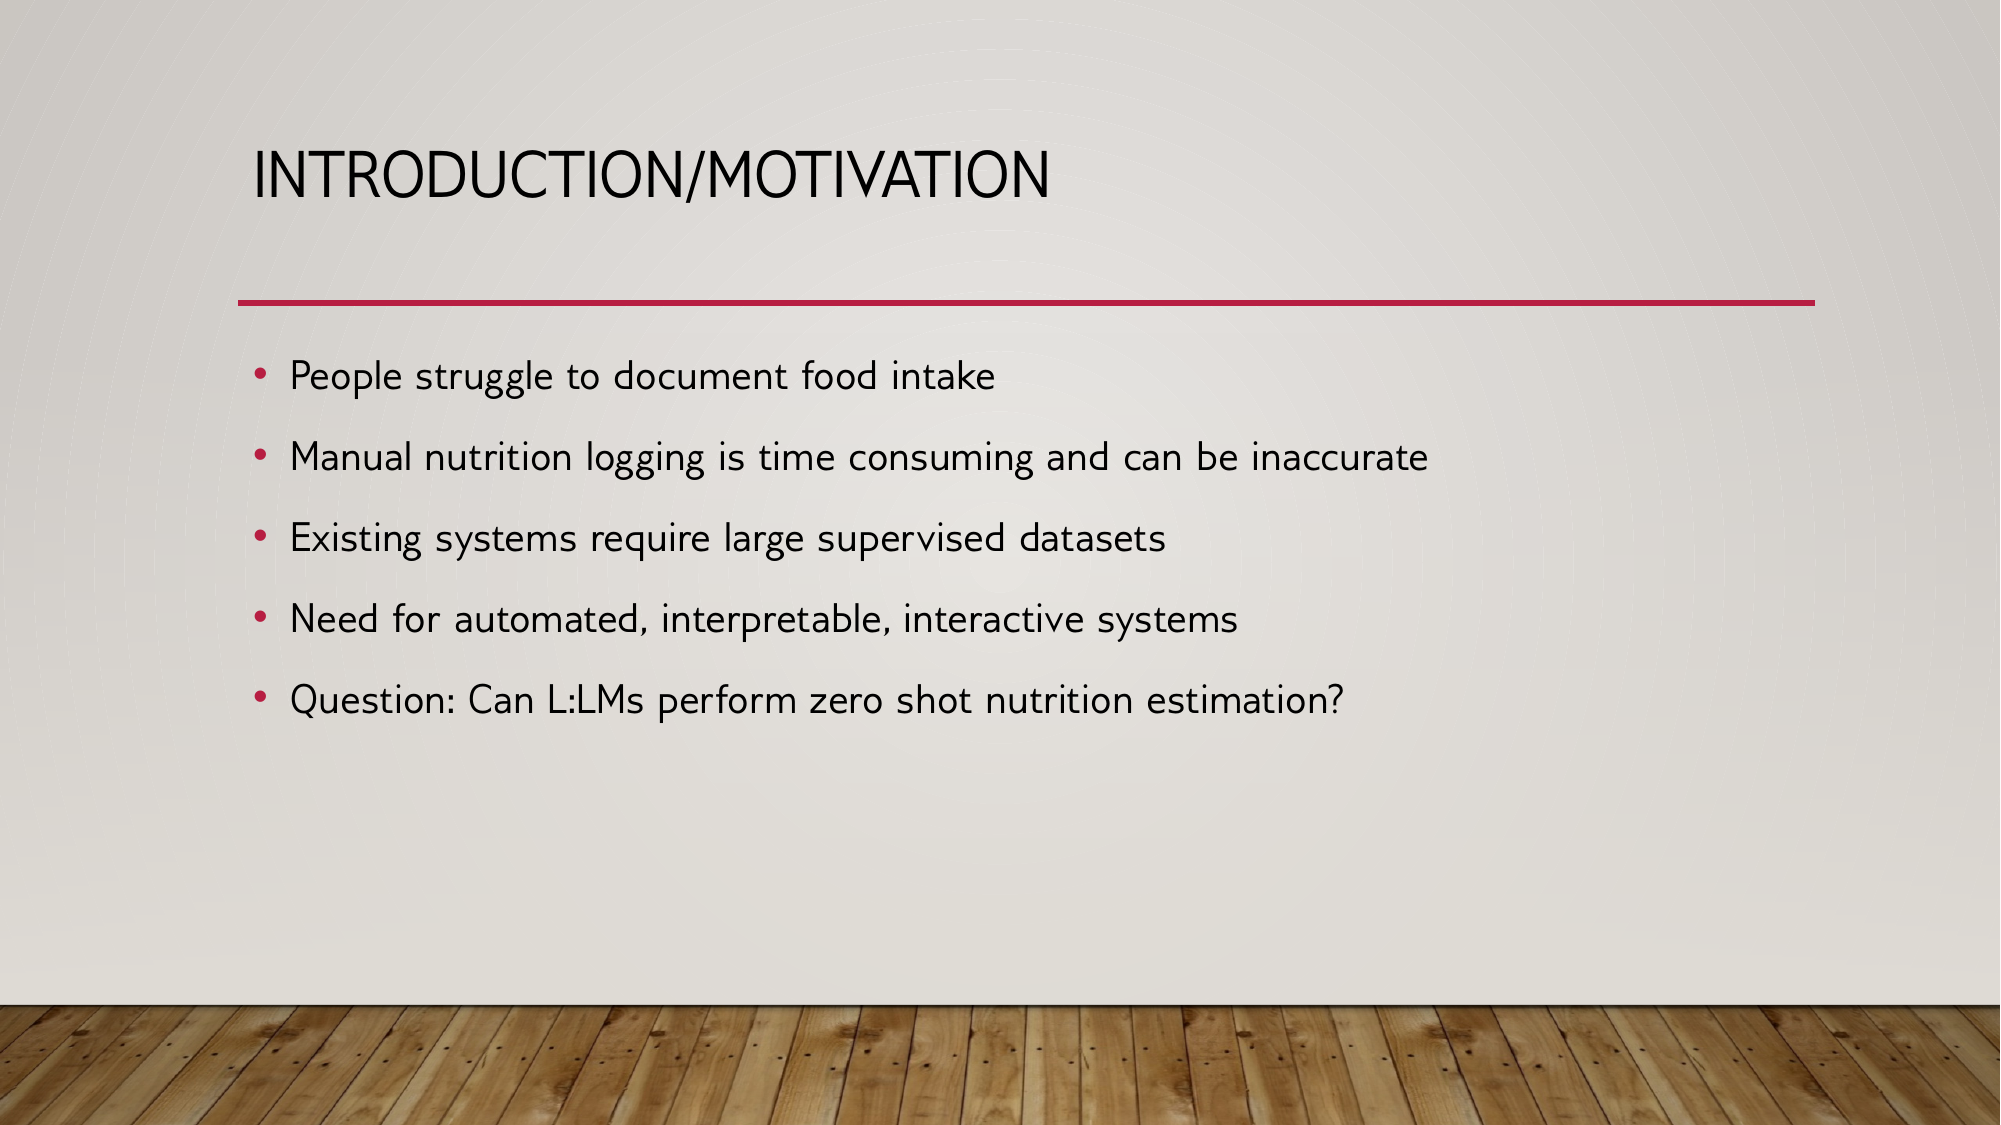

# Introduction/Motivation
People struggle to document food intake
Manual nutrition logging is time consuming and can be inaccurate
Existing systems require large supervised datasets
Need for automated, interpretable, interactive systems
Question: Can L:LMs perform zero shot nutrition estimation?